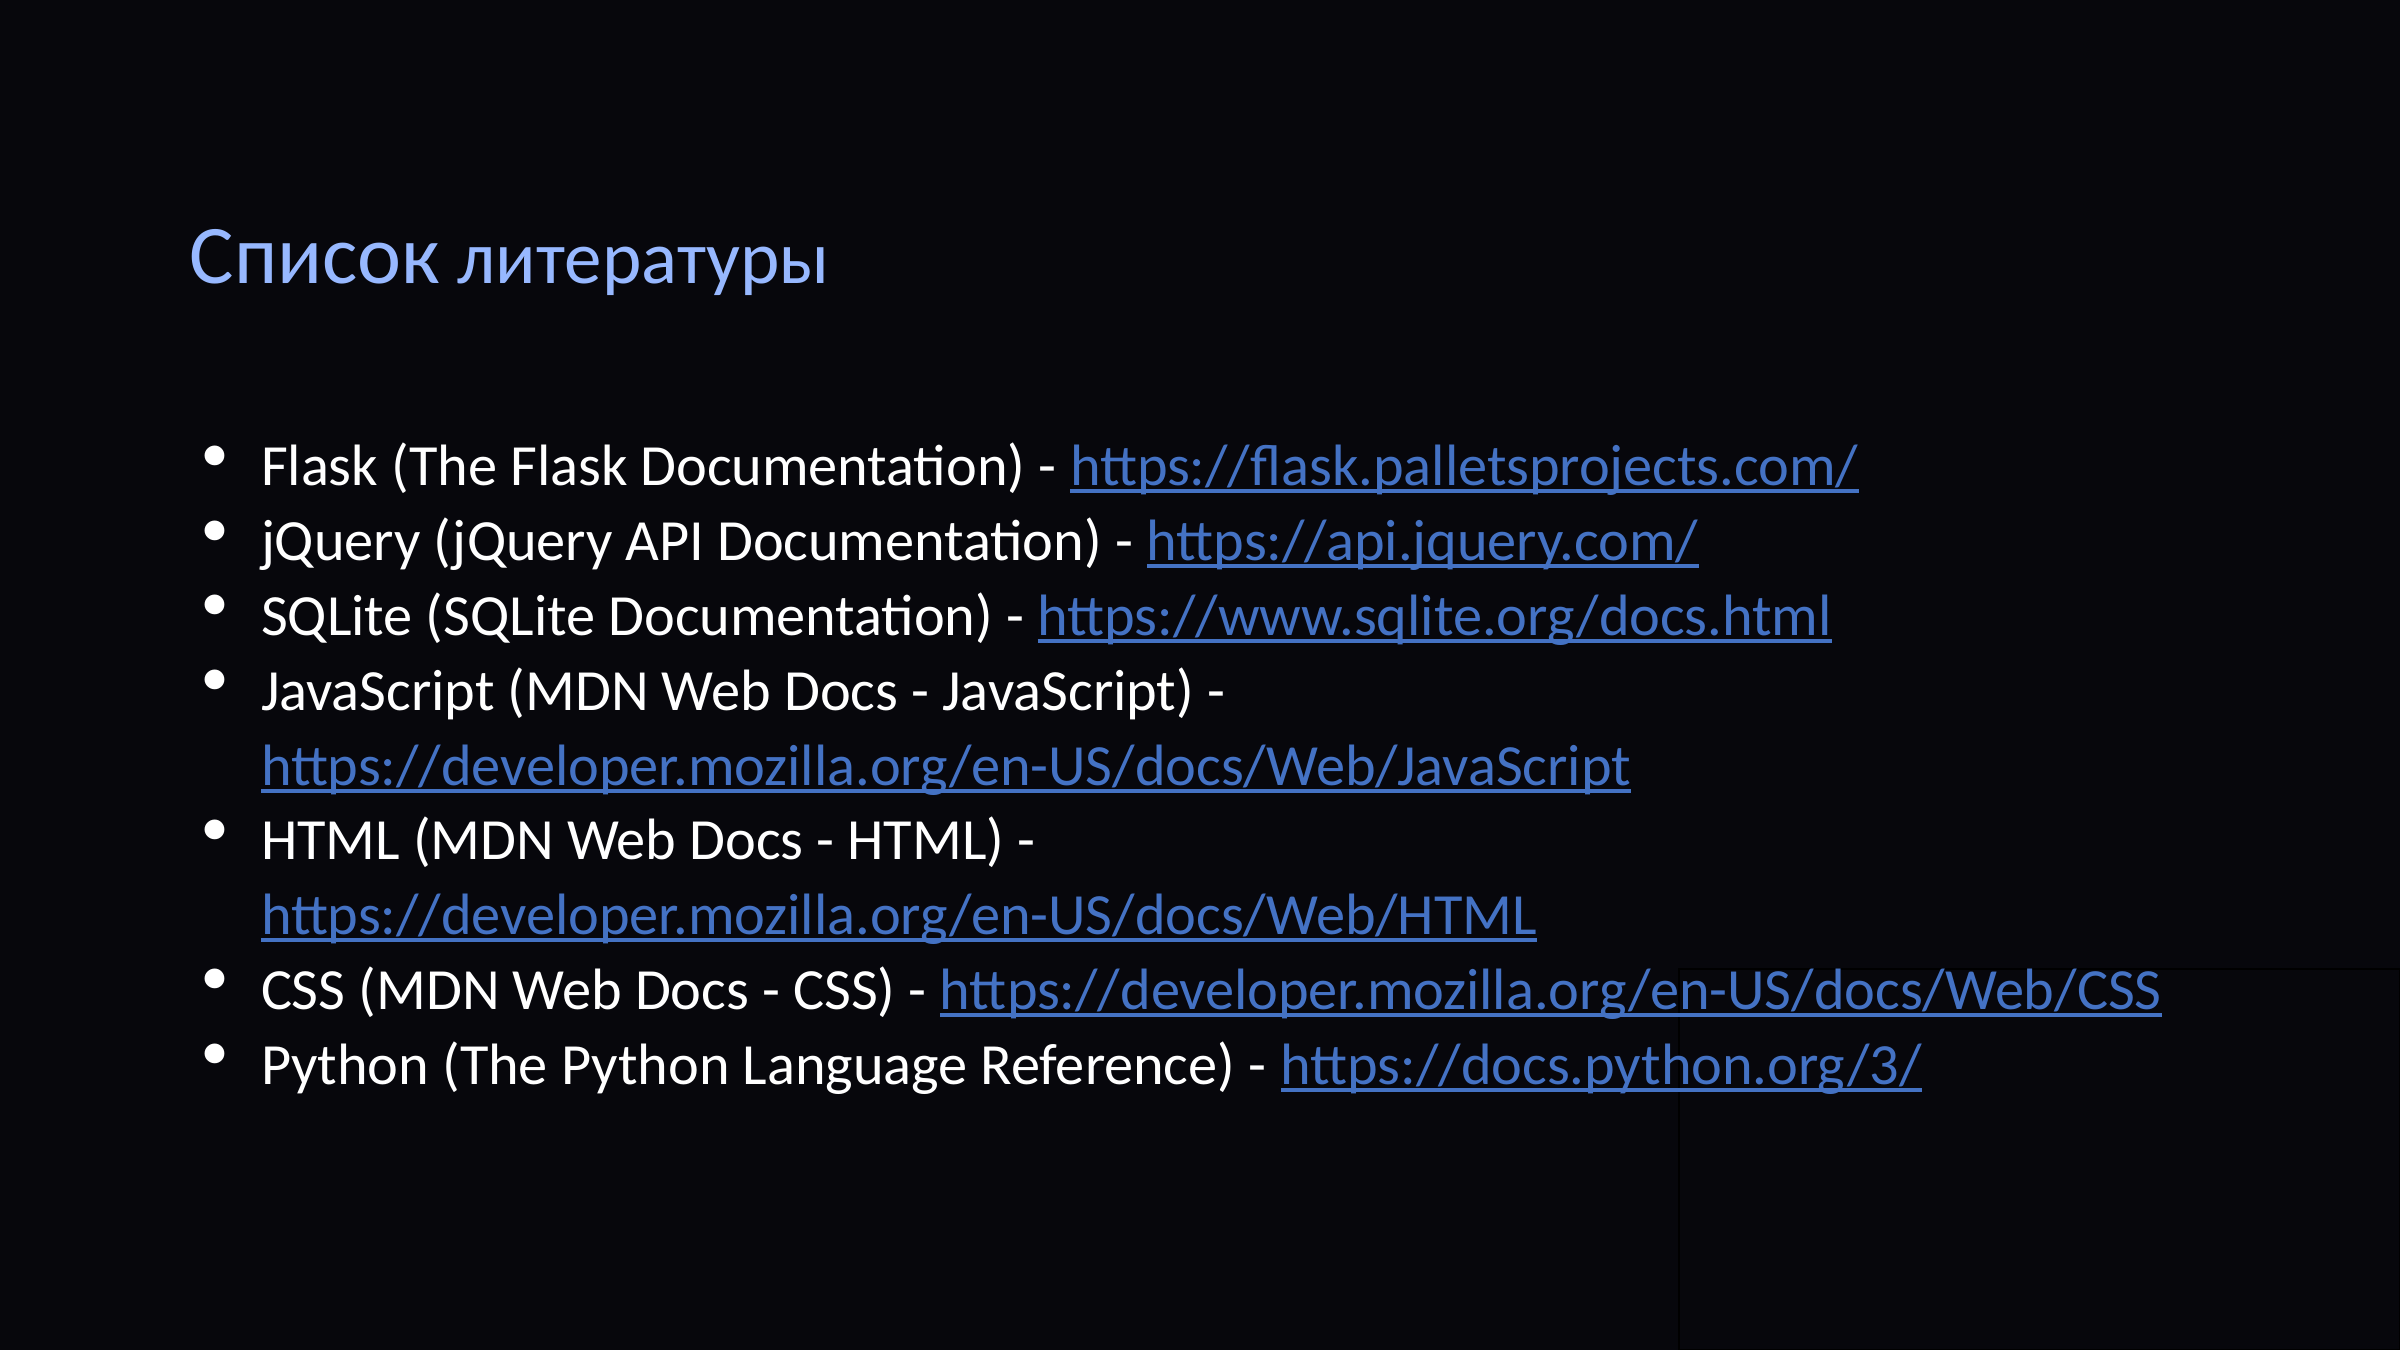

Список литературы
Flask (The Flask Documentation) - https://flask.palletsprojects.com/
jQuery (jQuery API Documentation) - https://api.jquery.com/
SQLite (SQLite Documentation) - https://www.sqlite.org/docs.html
JavaScript (MDN Web Docs - JavaScript) - https://developer.mozilla.org/en-US/docs/Web/JavaScript
HTML (MDN Web Docs - HTML) - https://developer.mozilla.org/en-US/docs/Web/HTML
CSS (MDN Web Docs - CSS) - https://developer.mozilla.org/en-US/docs/Web/CSS
Python (The Python Language Reference) - https://docs.python.org/3/